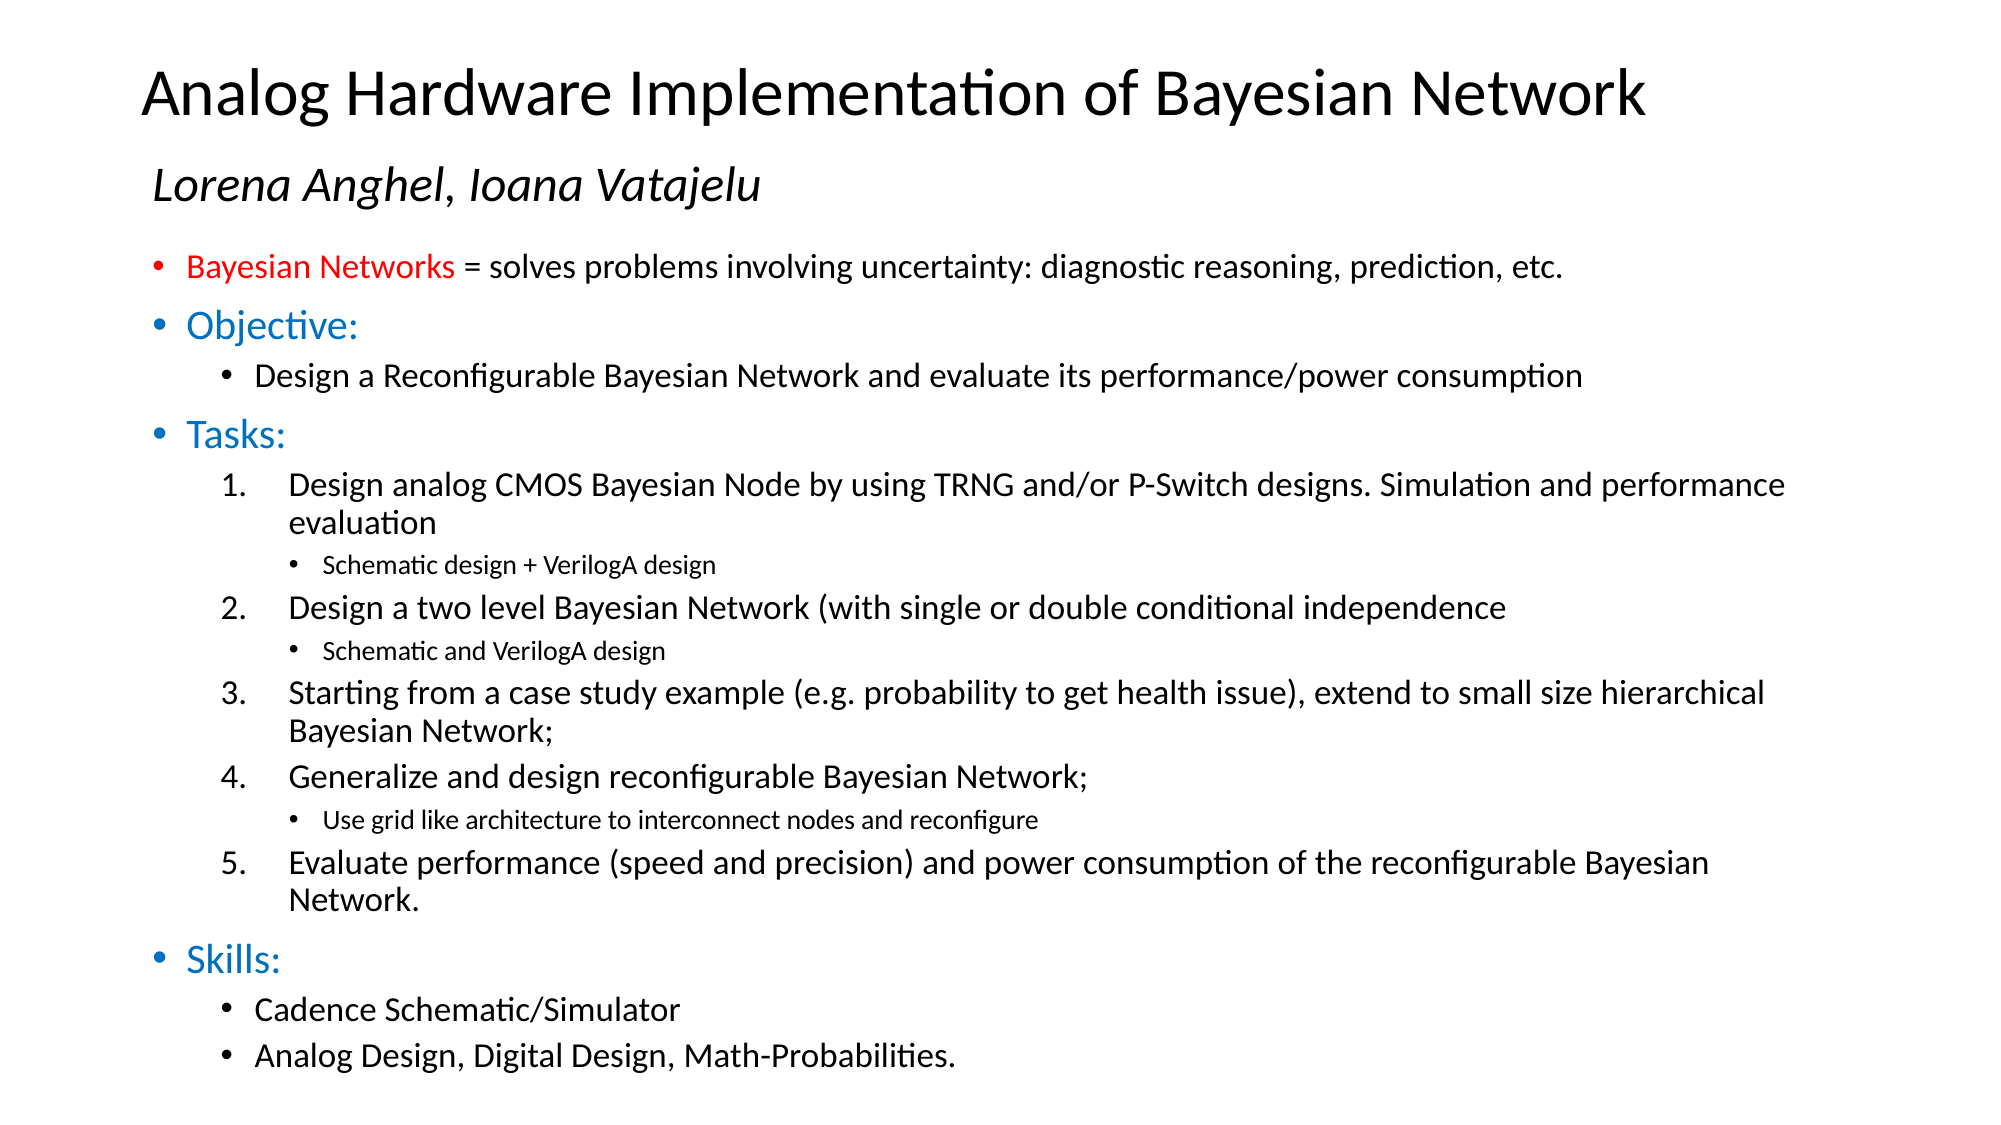

# Analog Hardware Implementation of Bayesian Network
Lorena Anghel, Ioana Vatajelu
Bayesian Networks = solves problems involving uncertainty: diagnostic reasoning, prediction, etc.
Objective:
Design a Reconfigurable Bayesian Network and evaluate its performance/power consumption
Tasks:
Design analog CMOS Bayesian Node by using TRNG and/or P-Switch designs. Simulation and performance evaluation
Schematic design + VerilogA design
Design a two level Bayesian Network (with single or double conditional independence
Schematic and VerilogA design
Starting from a case study example (e.g. probability to get health issue), extend to small size hierarchical Bayesian Network;
Generalize and design reconfigurable Bayesian Network;
Use grid like architecture to interconnect nodes and reconfigure
Evaluate performance (speed and precision) and power consumption of the reconfigurable Bayesian Network.
Skills:
Cadence Schematic/Simulator
Analog Design, Digital Design, Math-Probabilities.